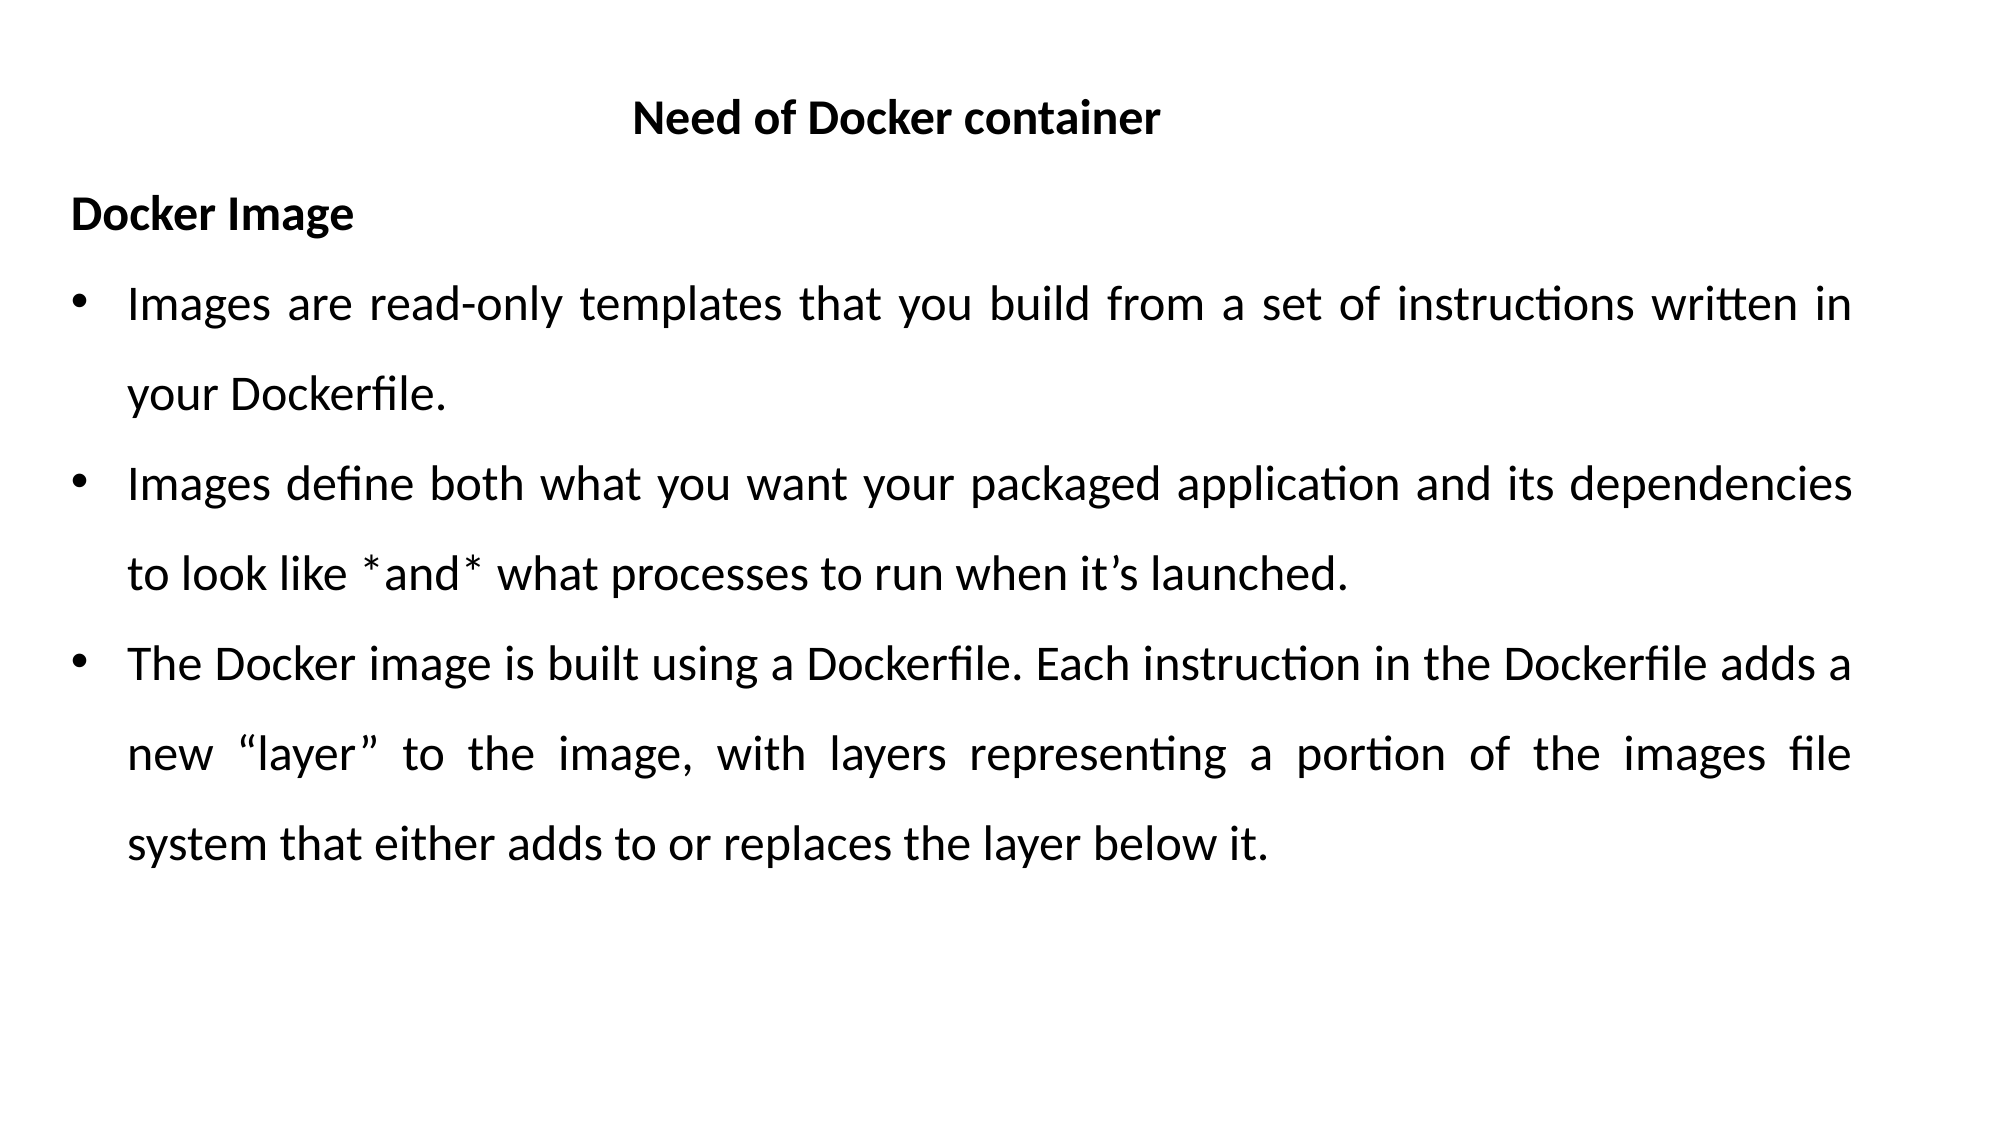

Need of Docker container
Docker Image
Images are read-only templates that you build from a set of instructions written in your Dockerfile.
Images define both what you want your packaged application and its dependencies to look like *and* what processes to run when it’s launched.
The Docker image is built using a Dockerfile. Each instruction in the Dockerfile adds a new “layer” to the image, with layers representing a portion of the images file system that either adds to or replaces the layer below it.